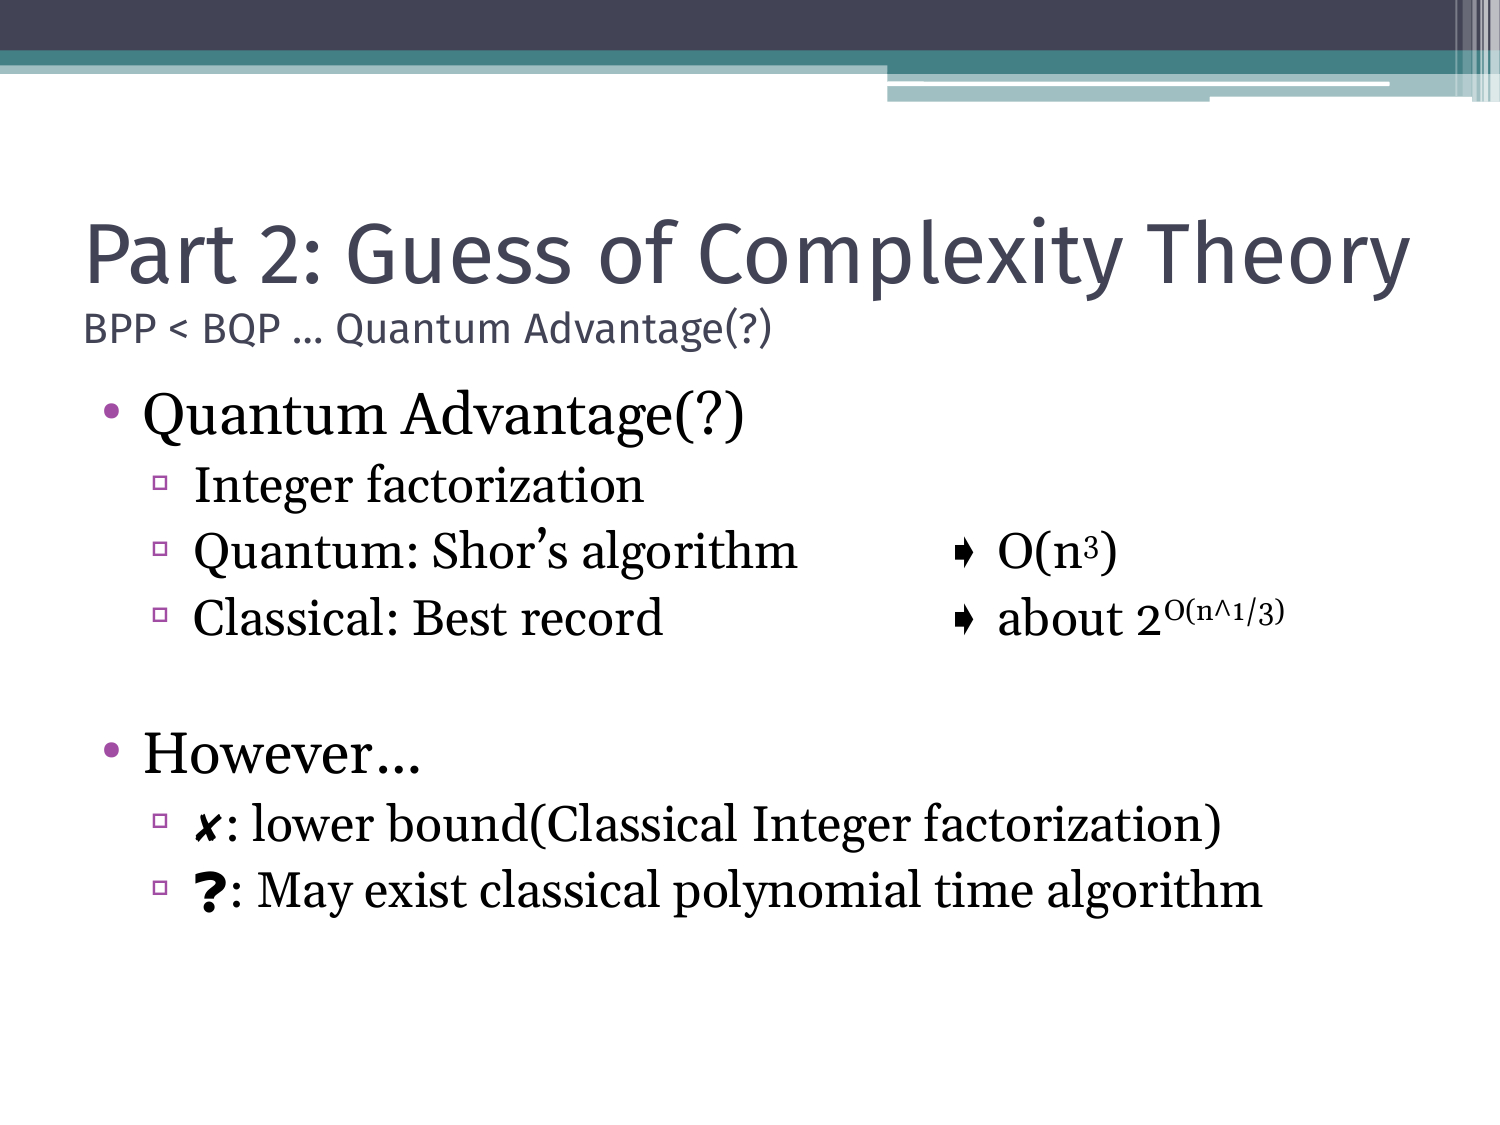

# Part 2: Guess of Complexity Theory BPP < BQP … Quantum Advantage(?)
Quantum Advantage(?)
Integer factorization
Quantum: Shor’s algorithm	➧ O(n3)
Classical: Best record		➧ about 2O(n^1/3)

However…
✘: lower bound(Classical Integer factorization)
❓: May exist classical polynomial time algorithm